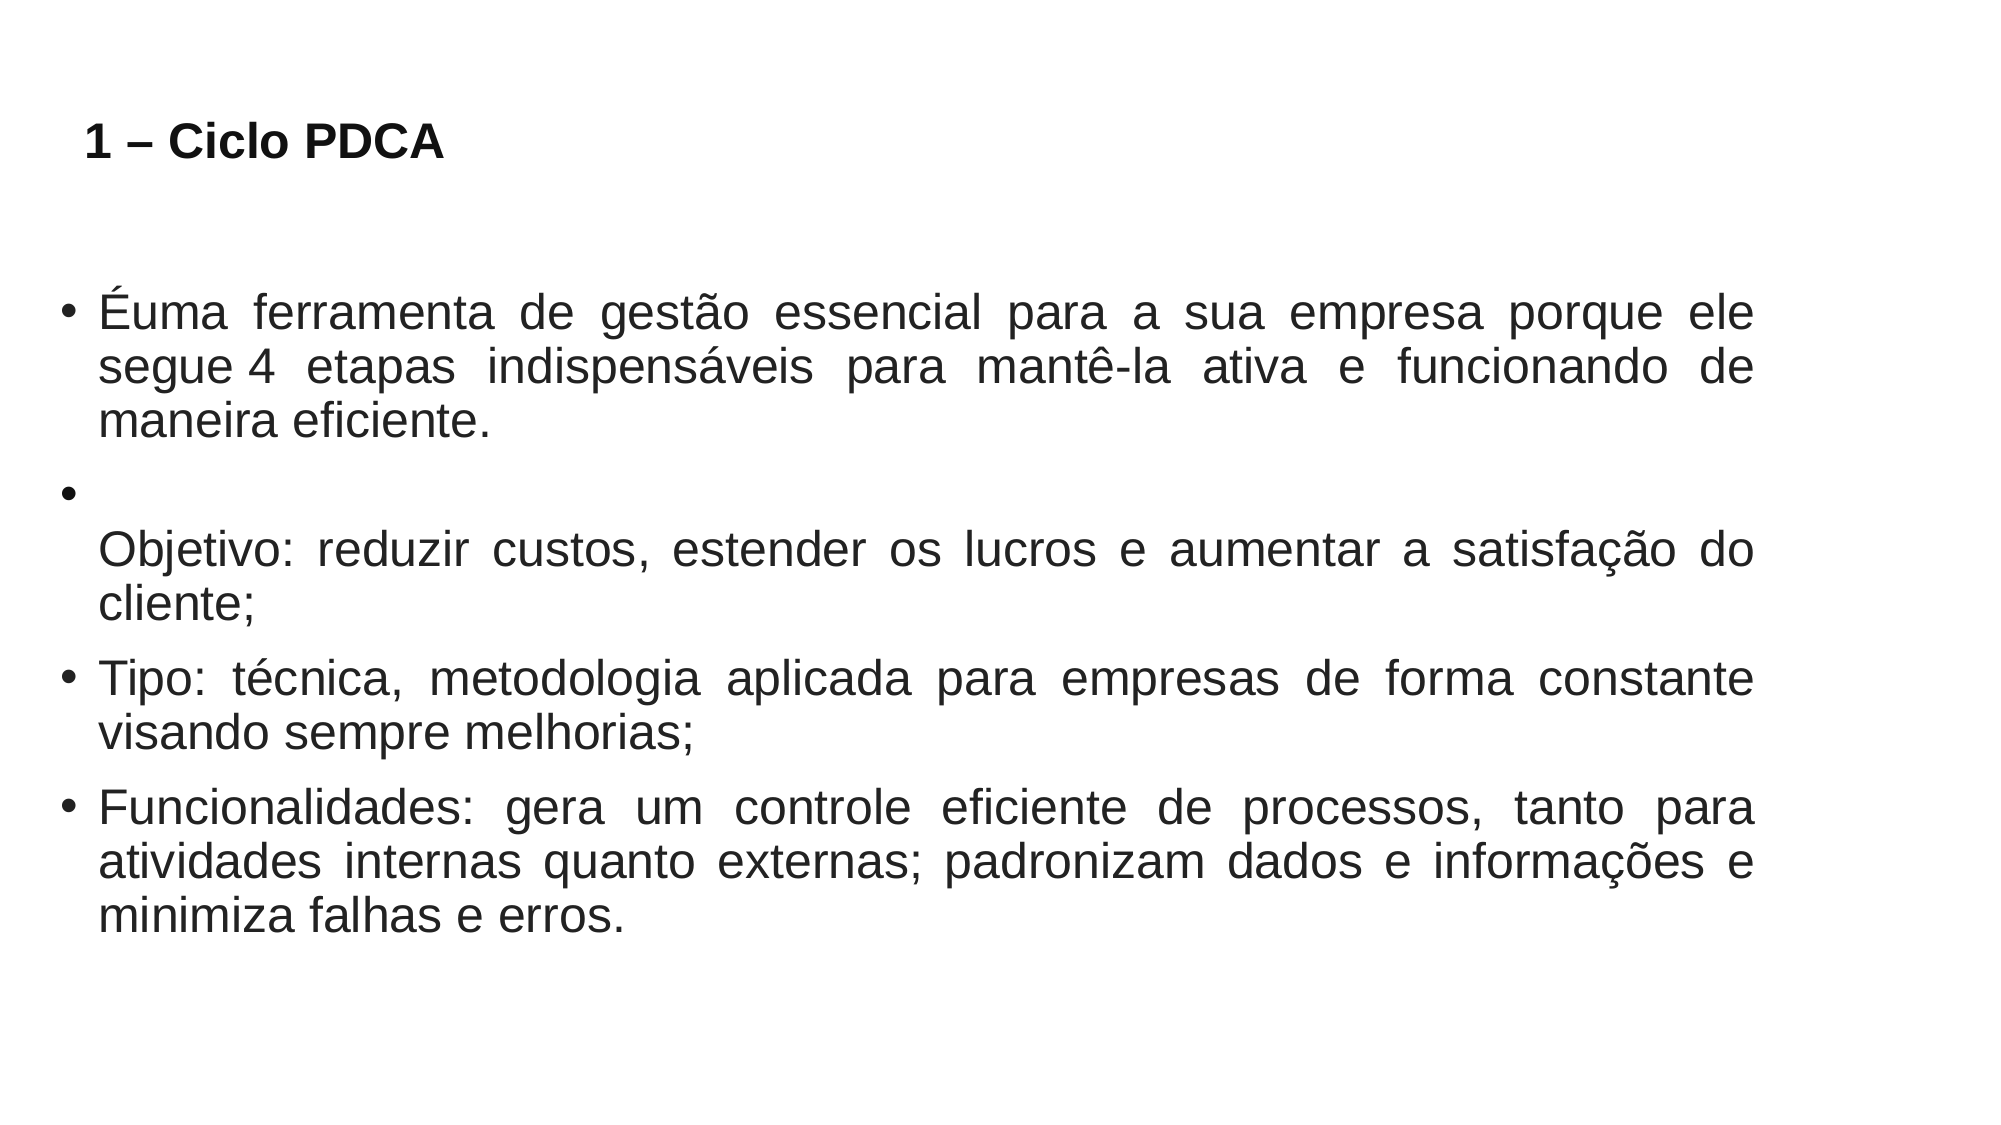

# 1 – Ciclo PDCA
Éuma ferramenta de gestão essencial para a sua empresa porque ele segue 4 etapas indispensáveis para mantê-la ativa e funcionando de maneira eficiente.
Objetivo: reduzir custos, estender os lucros e aumentar a satisfação do cliente;
Tipo: técnica, metodologia aplicada para empresas de forma constante visando sempre melhorias;
Funcionalidades: gera um controle eficiente de processos, tanto para atividades internas quanto externas; padronizam dados e informações e minimiza falhas e erros.